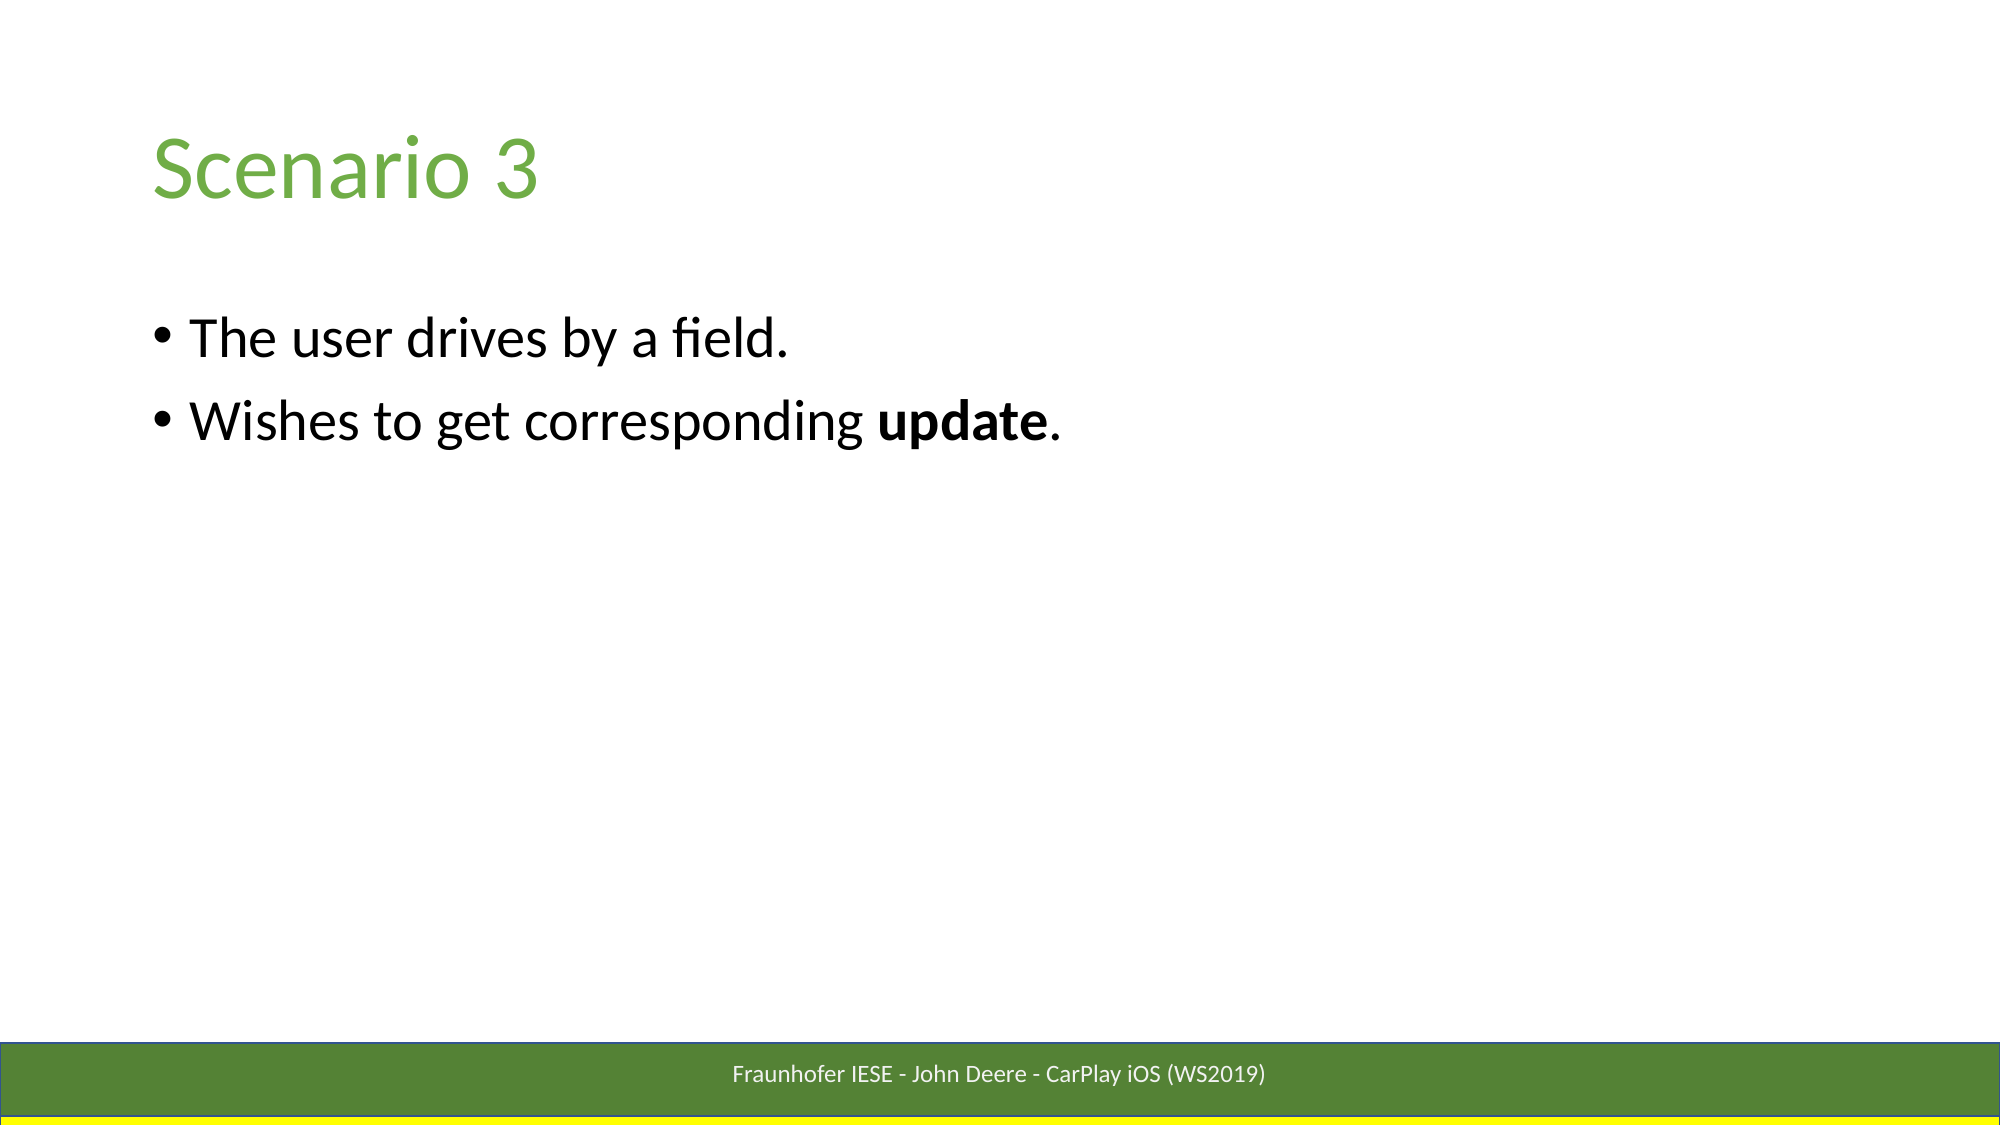

# Scenario 3
The user drives by a field.
Wishes to get corresponding update.

Fraunhofer IESE - John Deere - CarPlay iOS (WS2019)